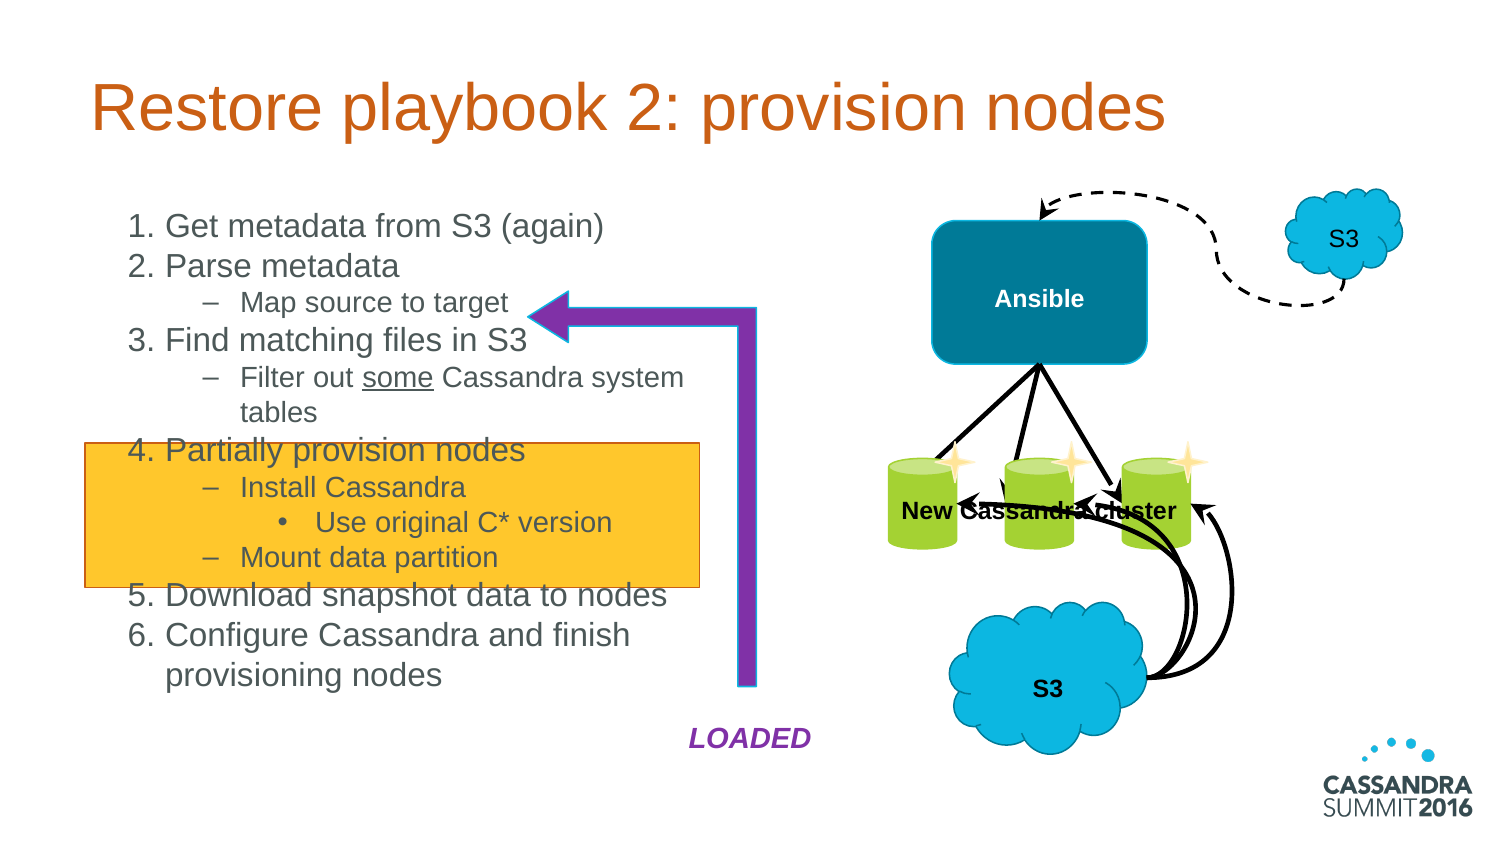

# Restore playbook 2: provision nodes
Get metadata from S3 (again)
Parse metadata
Map source to target
Find matching files in S3
Filter out some Cassandra system tables
Partially provision nodes
Install Cassandra
Use original C* version
Mount data partition
Download snapshot data to nodes
Configure Cassandra and finish provisioning nodes

S3

Ansible

New Cassandra cluster

S3

LOADED